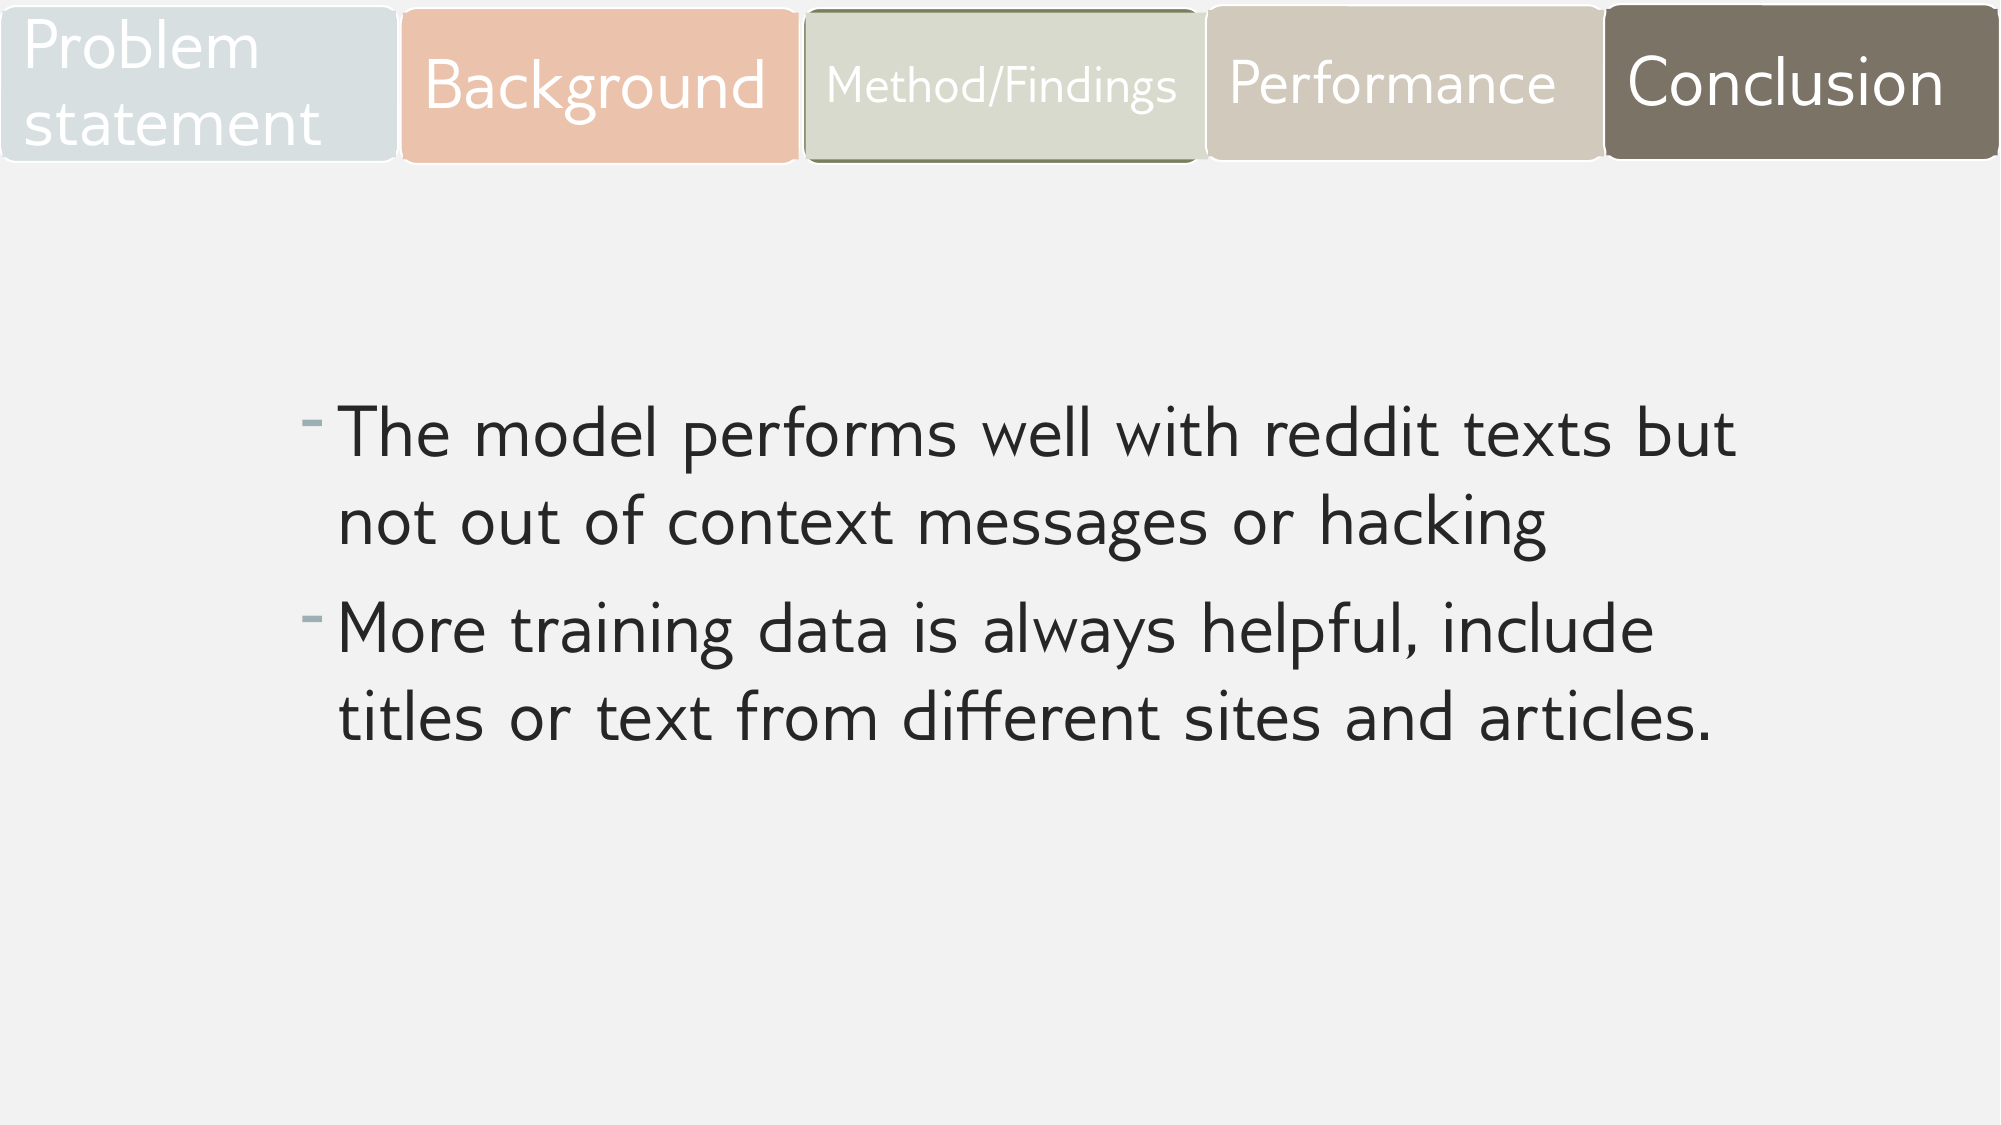

Conclusion

Performance

Problem statement

Background

Method/Findings
The model performs well with reddit texts but not out of context messages or hacking
More training data is always helpful, include titles or text from different sites and articles.